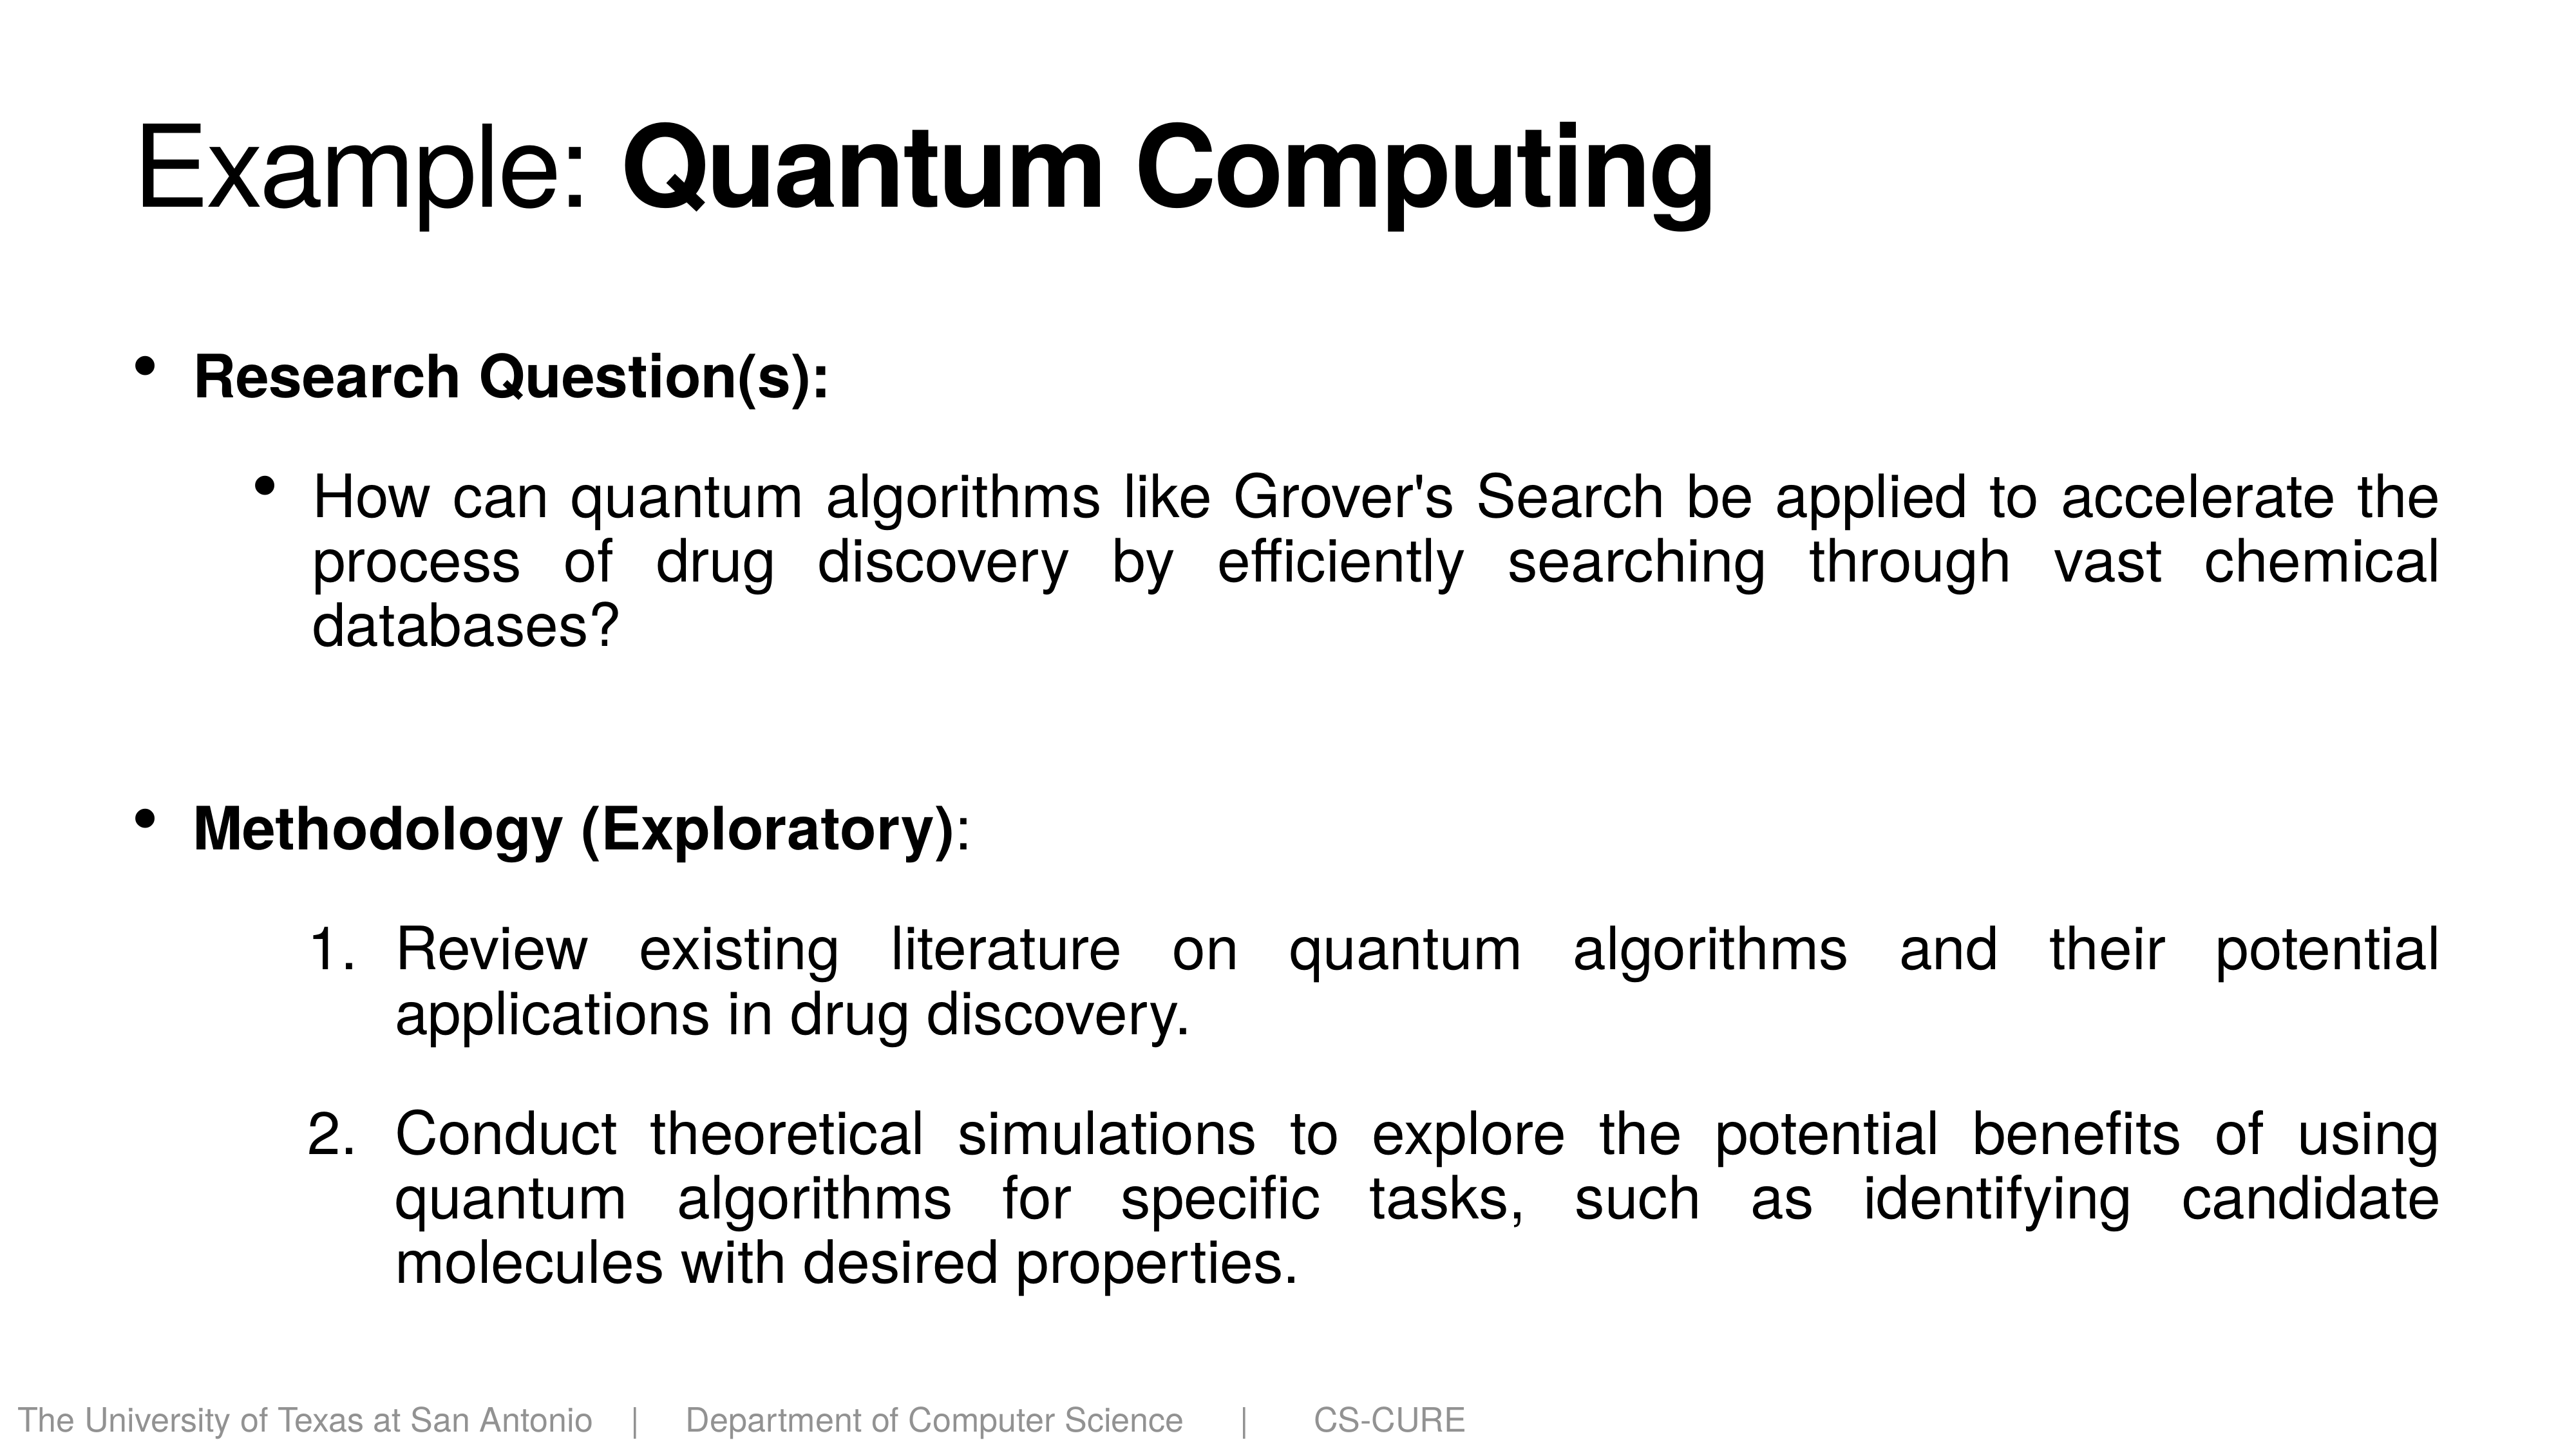

# Example: Quantum Computing
Research Question(s):
How can quantum algorithms like Grover's Search be applied to accelerate the process of drug discovery by efficiently searching through vast chemical databases?

Methodology (Exploratory):
Review existing literature on quantum algorithms and their potential applications in drug discovery.
Conduct theoretical simulations to explore the potential benefits of using quantum algorithms for specific tasks, such as identifying candidate molecules with desired properties.
26